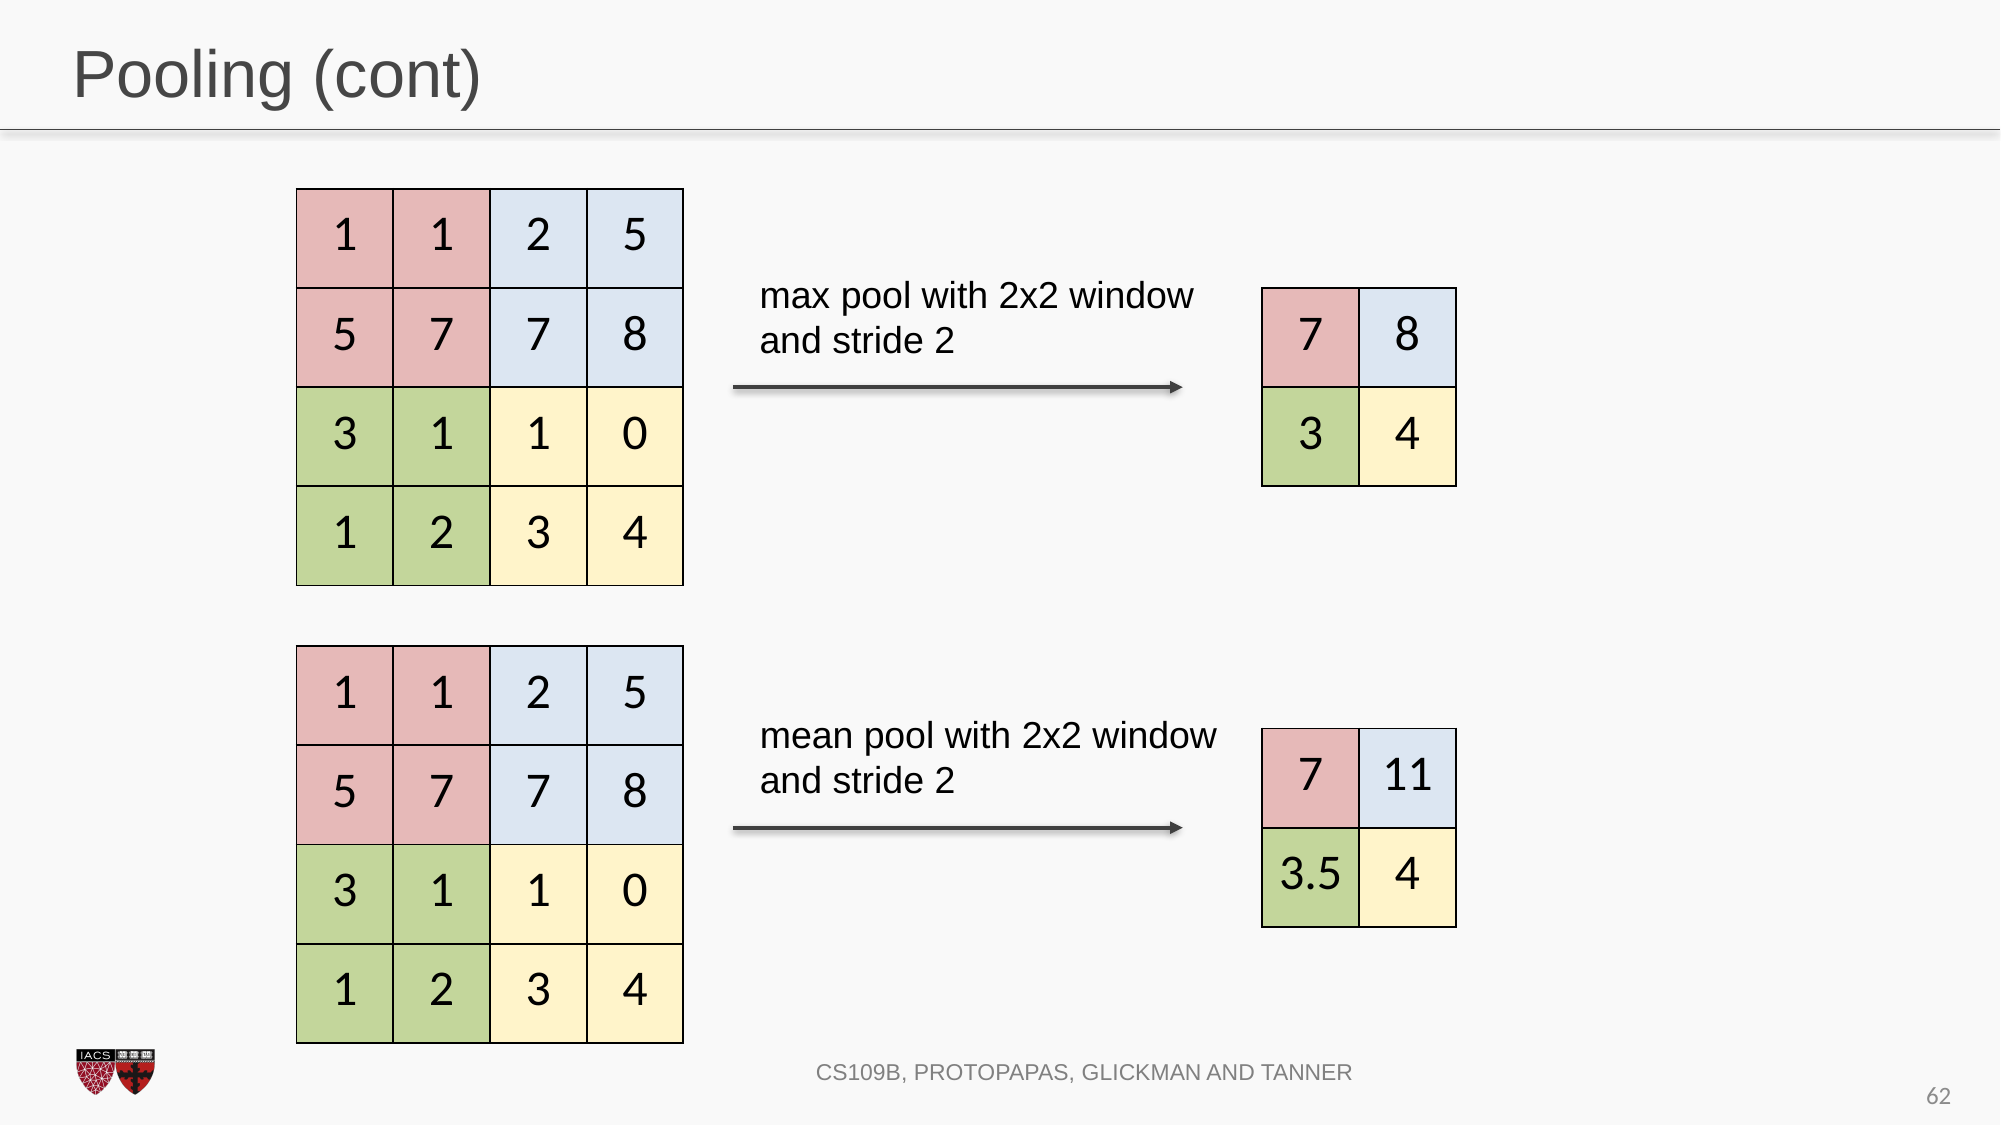

# Pooling (cont)
| 1 | 1 | 2 | 5 |
| --- | --- | --- | --- |
| 5 | 7 | 7 | 8 |
| 3 | 1 | 1 | 0 |
| 1 | 2 | 3 | 4 |
max pool with 2x2 window
and stride 2
| 7 | 8 |
| --- | --- |
| 3 | 4 |
| 1 | 1 | 2 | 5 |
| --- | --- | --- | --- |
| 5 | 7 | 7 | 8 |
| 3 | 1 | 1 | 0 |
| 1 | 2 | 3 | 4 |
mean pool with 2x2 window
and stride 2
| 7 | 11 |
| --- | --- |
| 3.5 | 4 |
62